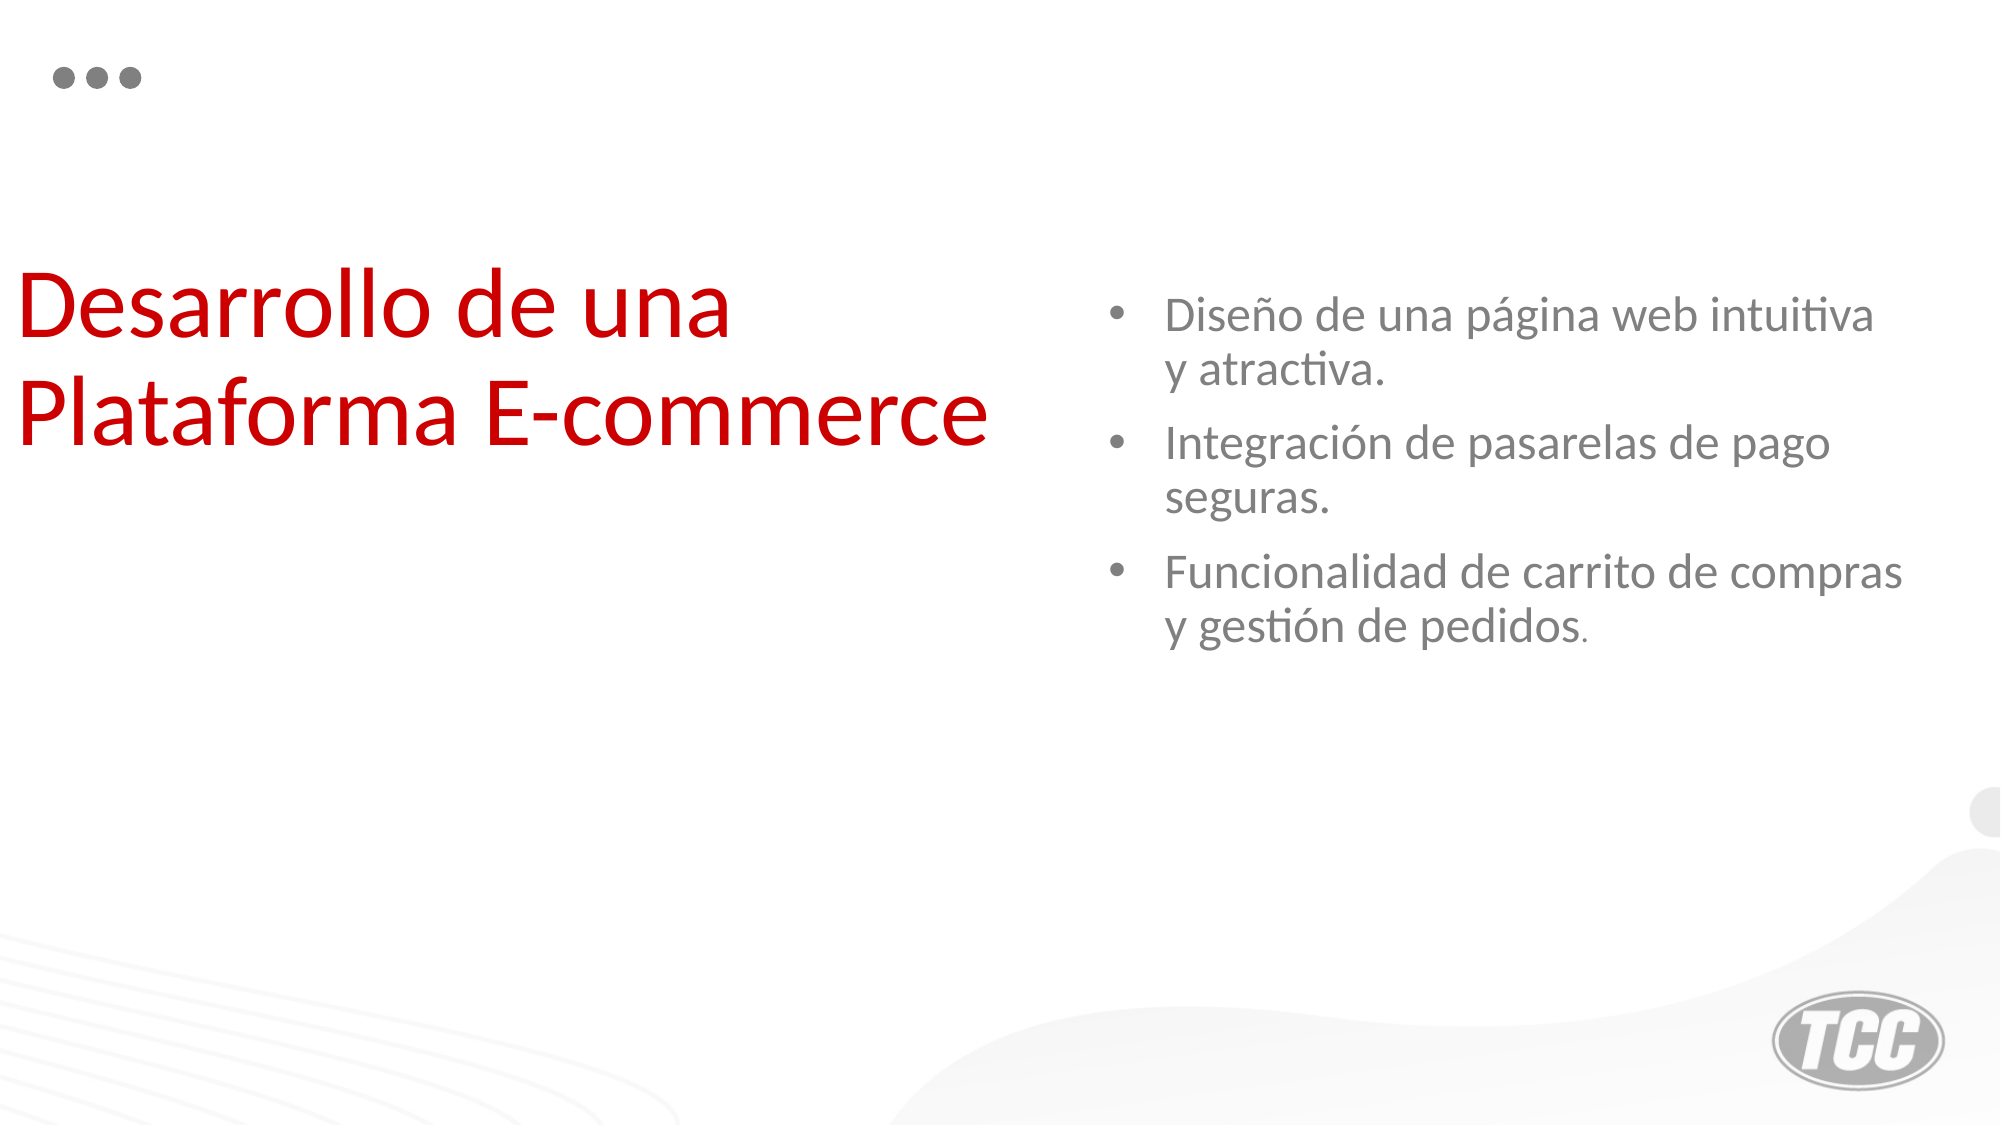

Desarrollo de una Plataforma E-commerce
Diseño de una página web intuitiva y atractiva.
Integración de pasarelas de pago seguras.
Funcionalidad de carrito de compras y gestión de pedidos.